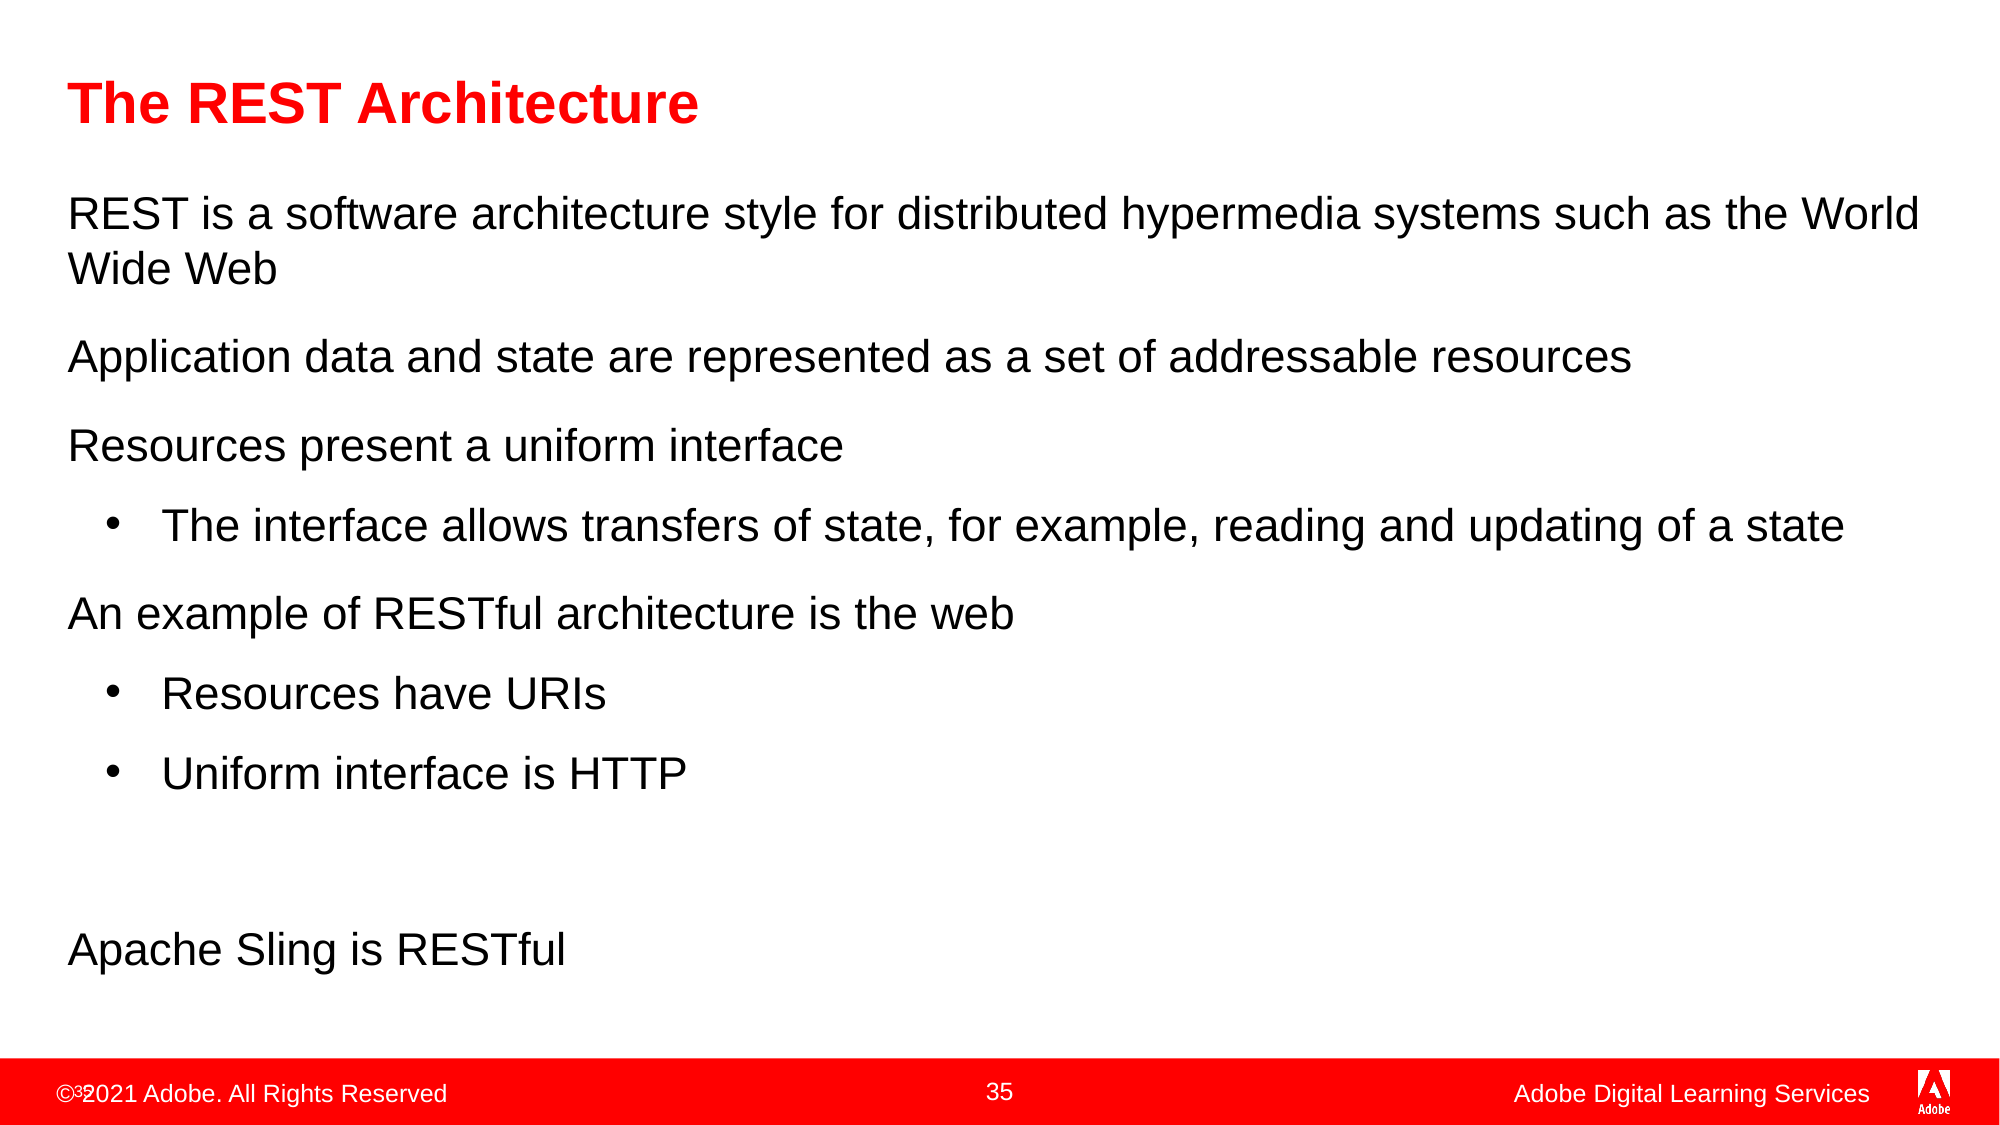

# The REST Architecture
REST is a software architecture style for distributed hypermedia systems such as the World Wide Web
Application data and state are represented as a set of addressable resources
Resources present a uniform interface
The interface allows transfers of state, for example, reading and updating of a state
An example of RESTful architecture is the web
Resources have URIs
Uniform interface is HTTP

Apache Sling is RESTful

35